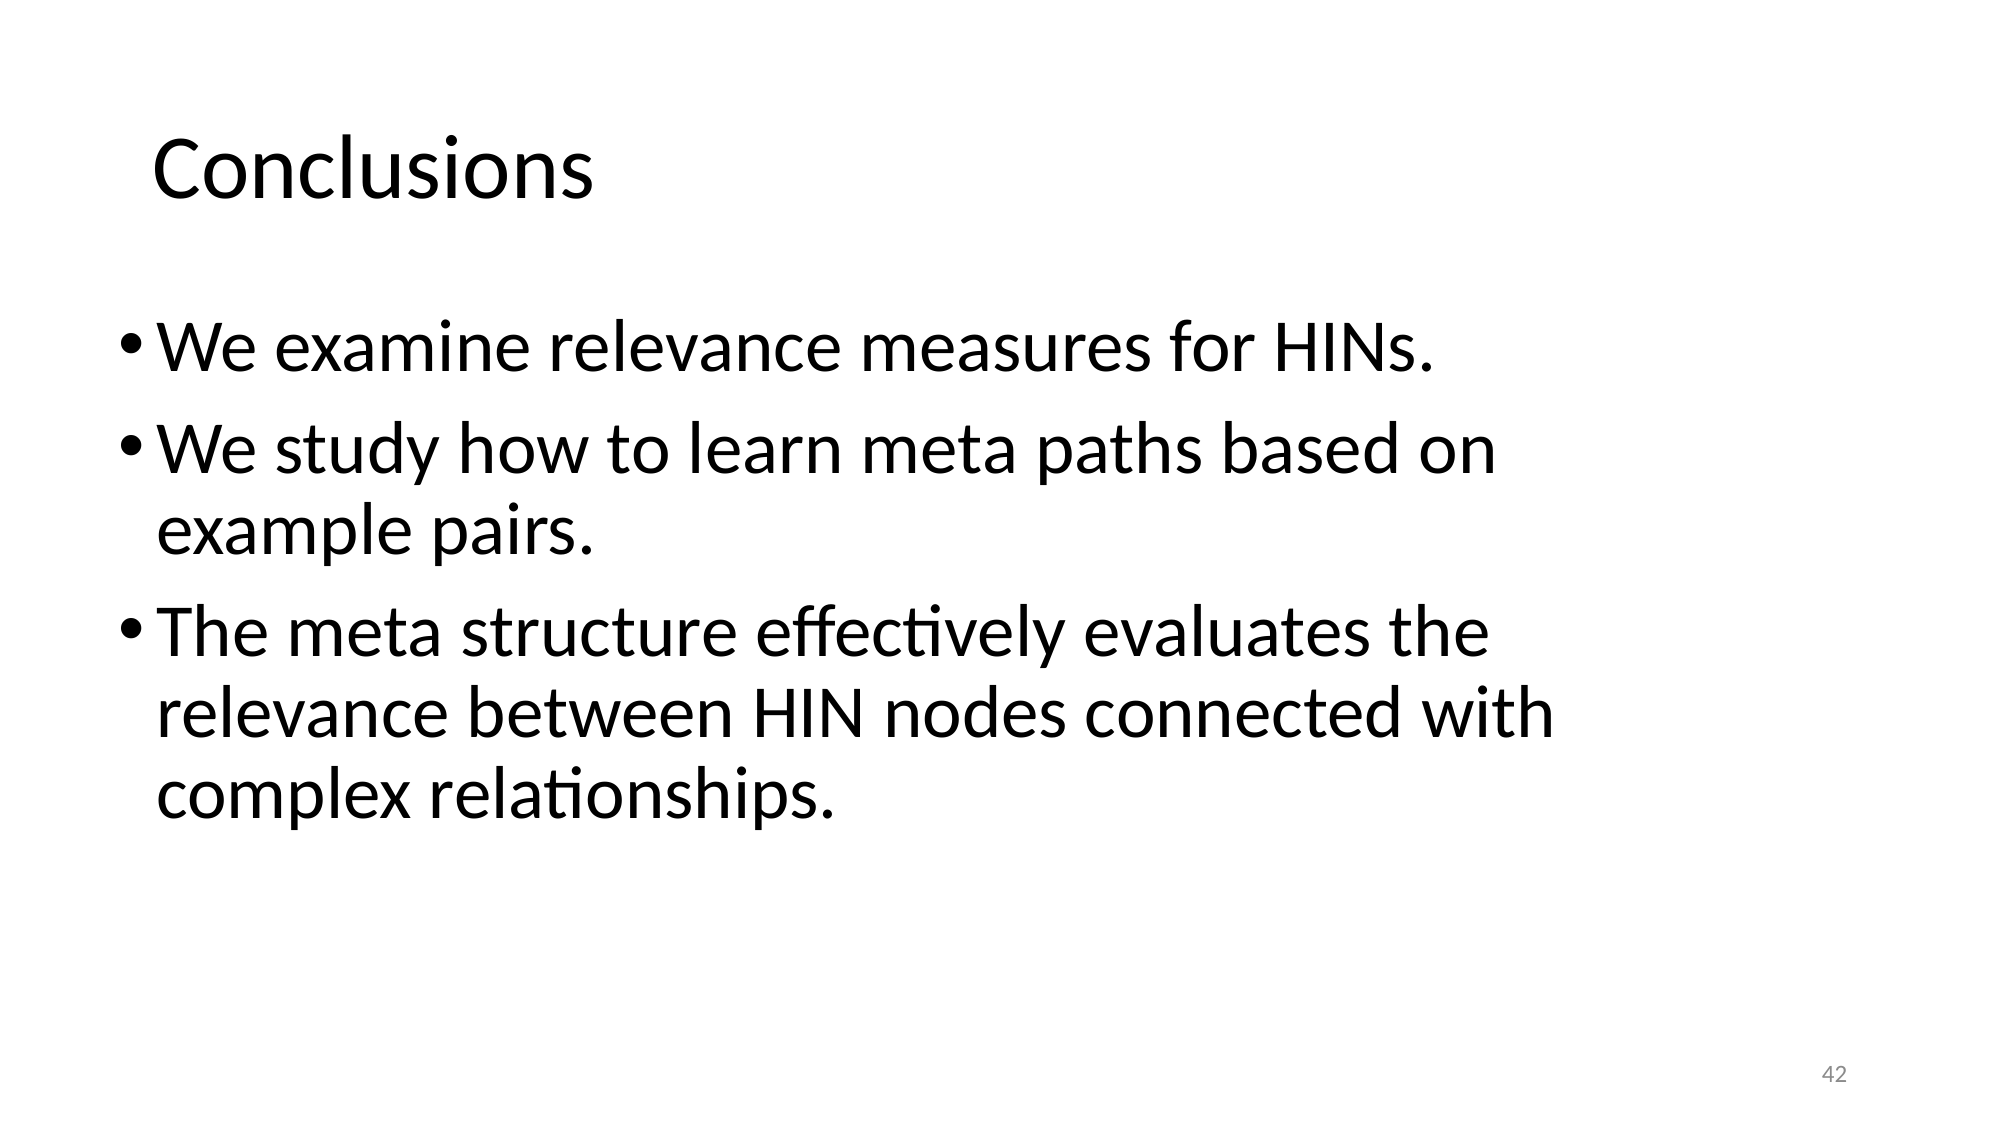

# Conclusions
We examine relevance measures for HINs.
We study how to learn meta paths based on example pairs.
The meta structure effectively evaluates the relevance between HIN nodes connected with complex relationships.

42